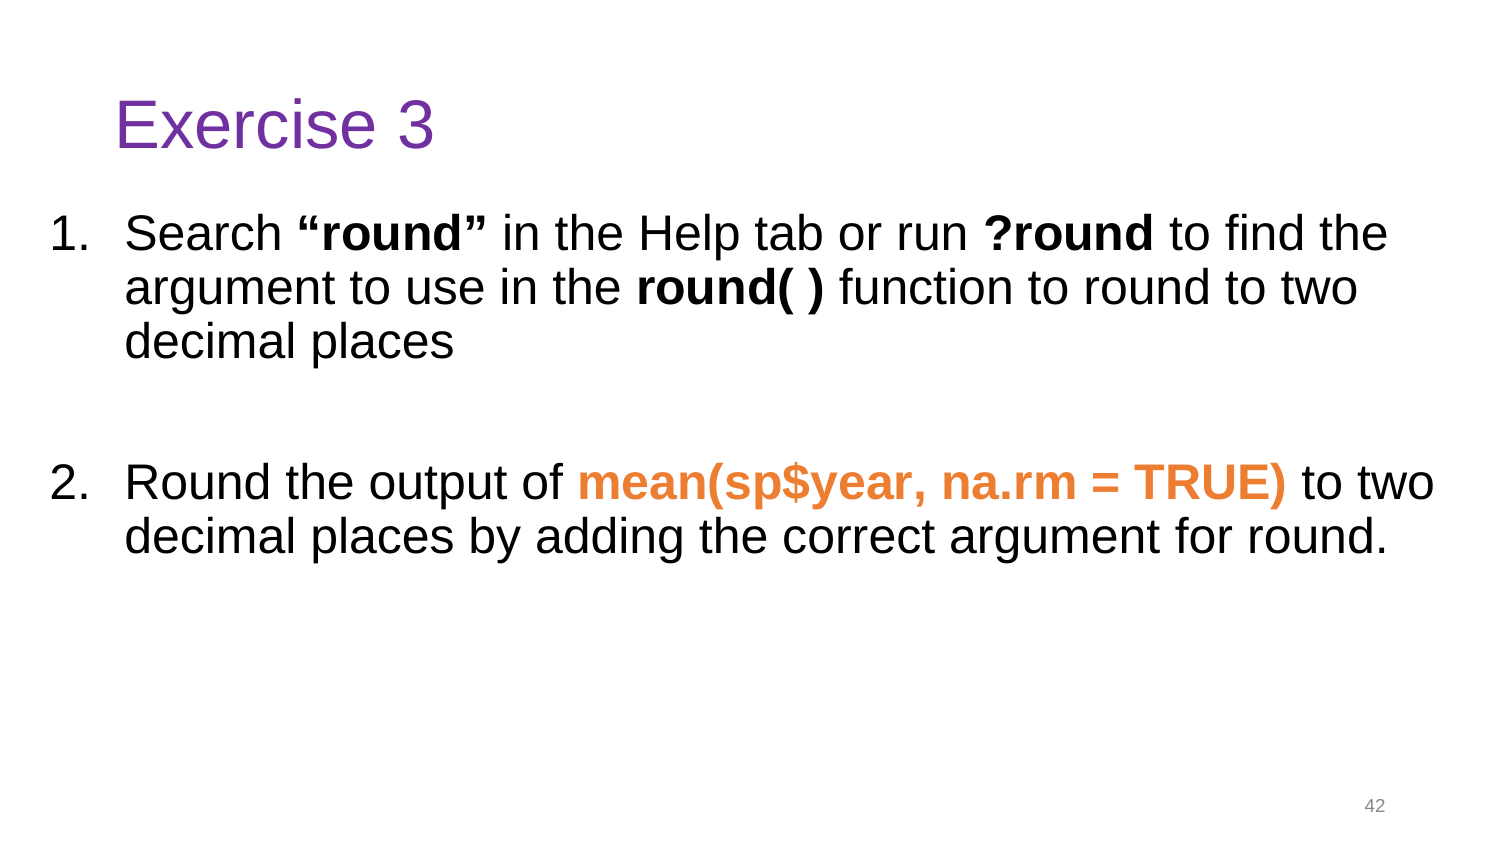

# Exercise 3
Search “round” in the Help tab or run ?round to find the argument to use in the round( ) function to round to two decimal places

Round the output of mean(sp$year, na.rm = TRUE) to two decimal places by adding the correct argument for round.
42